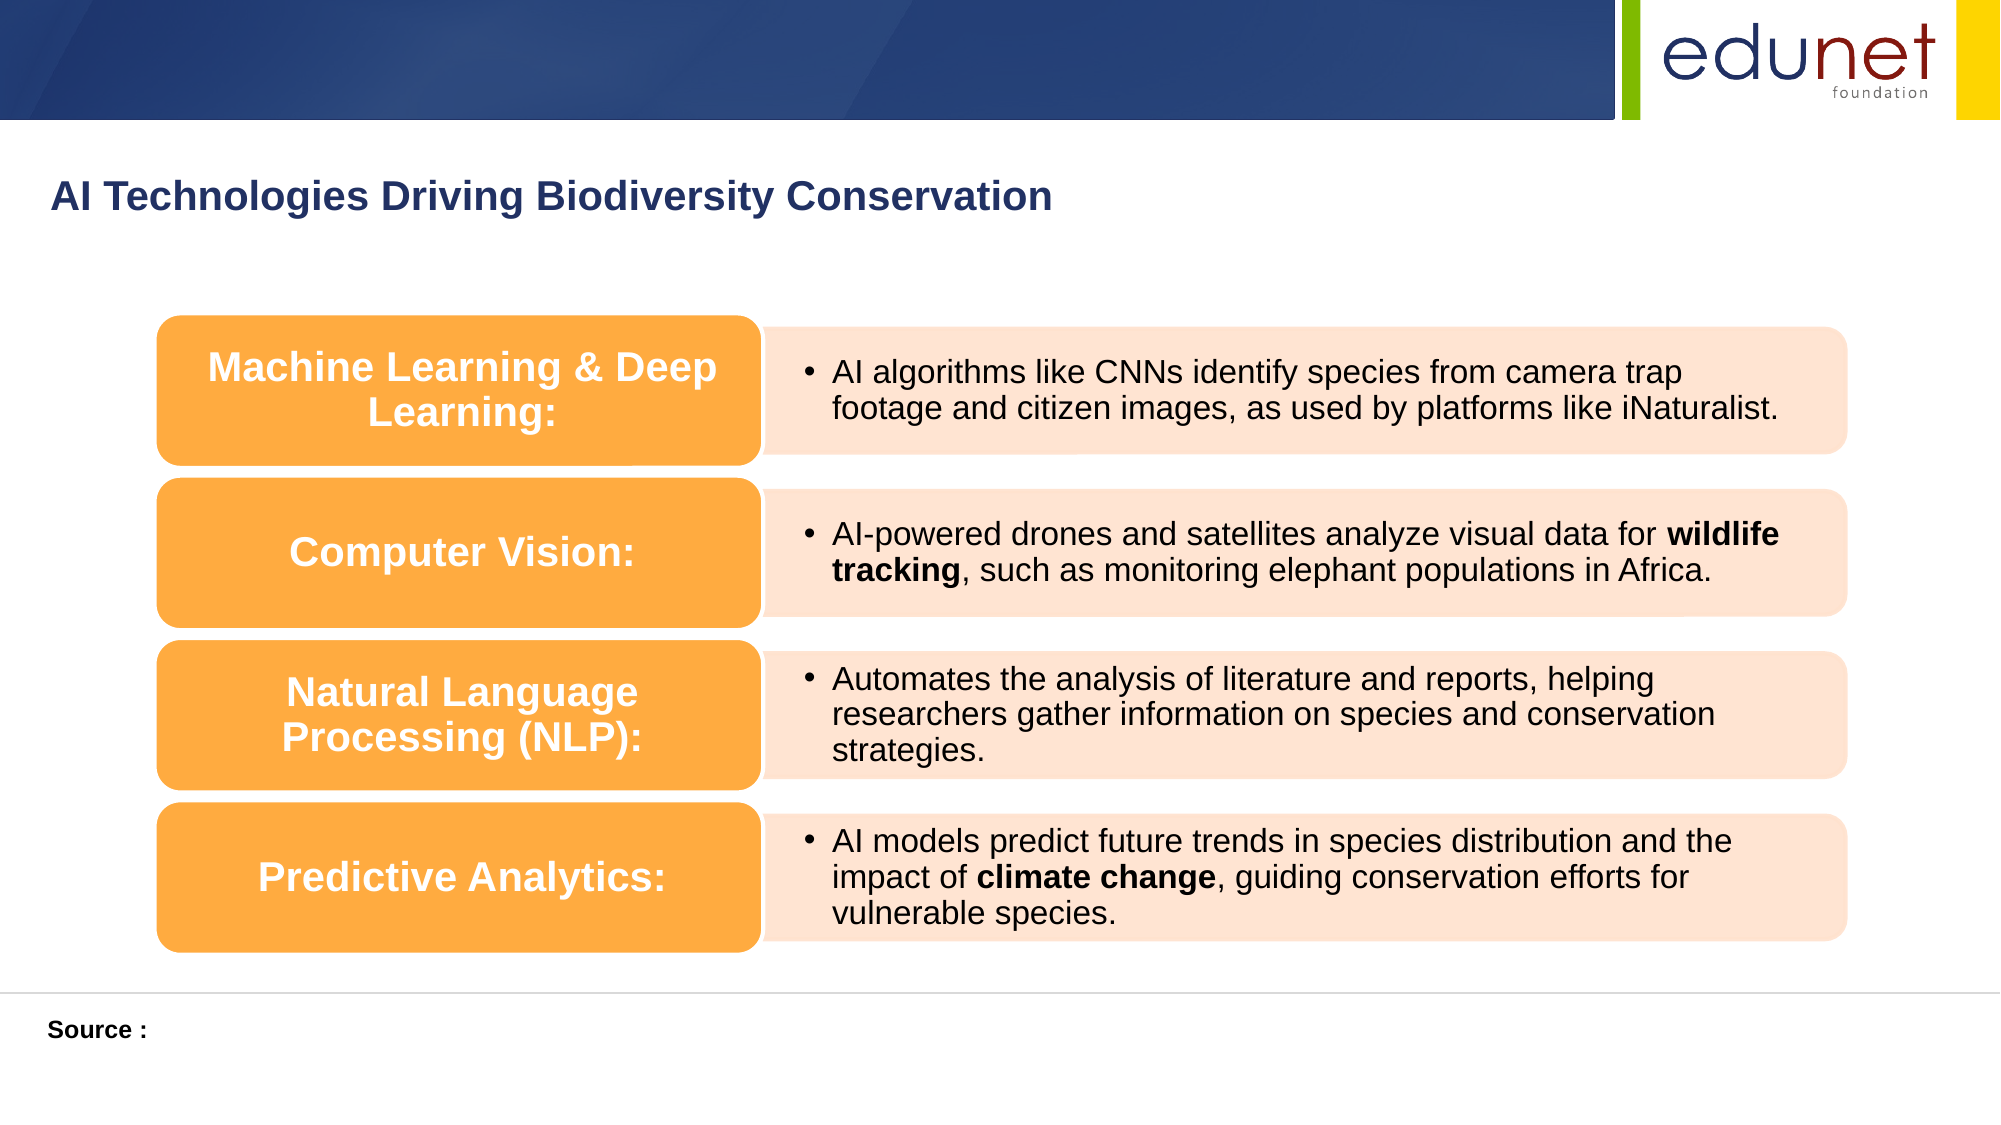

AI Technologies Driving Biodiversity Conservation
AI algorithms like CNNs identify species from camera trap footage and citizen images, as used by platforms like iNaturalist.
Machine Learning & Deep Learning:
AI-powered drones and satellites analyze visual data for wildlife tracking, such as monitoring elephant populations in Africa.
Computer Vision:
Automates the analysis of literature and reports, helping researchers gather information on species and conservation strategies.
Natural Language Processing (NLP):
AI models predict future trends in species distribution and the impact of climate change, guiding conservation efforts for vulnerable species.
Predictive Analytics:
Source :